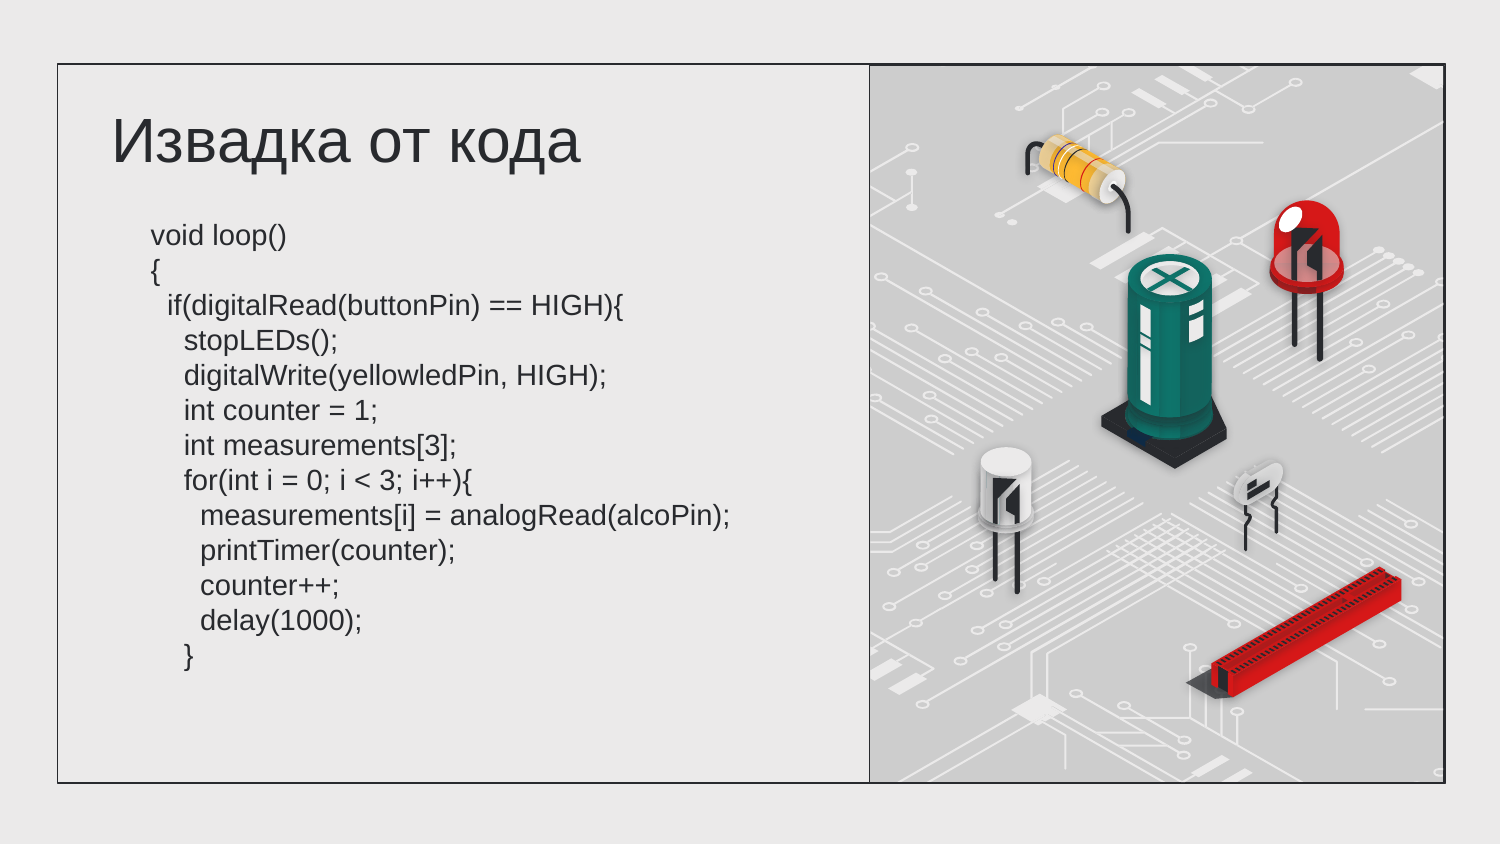

# Извадка от кода
void loop()
{
  if(digitalRead(buttonPin) == HIGH){
    stopLEDs();
    digitalWrite(yellowledPin, HIGH);
    int counter = 1;
    int measurements[3];
    for(int i = 0; i < 3; i++){
      measurements[i] = analogRead(alcoPin);
      printTimer(counter);
      counter++;
      delay(1000);
    }